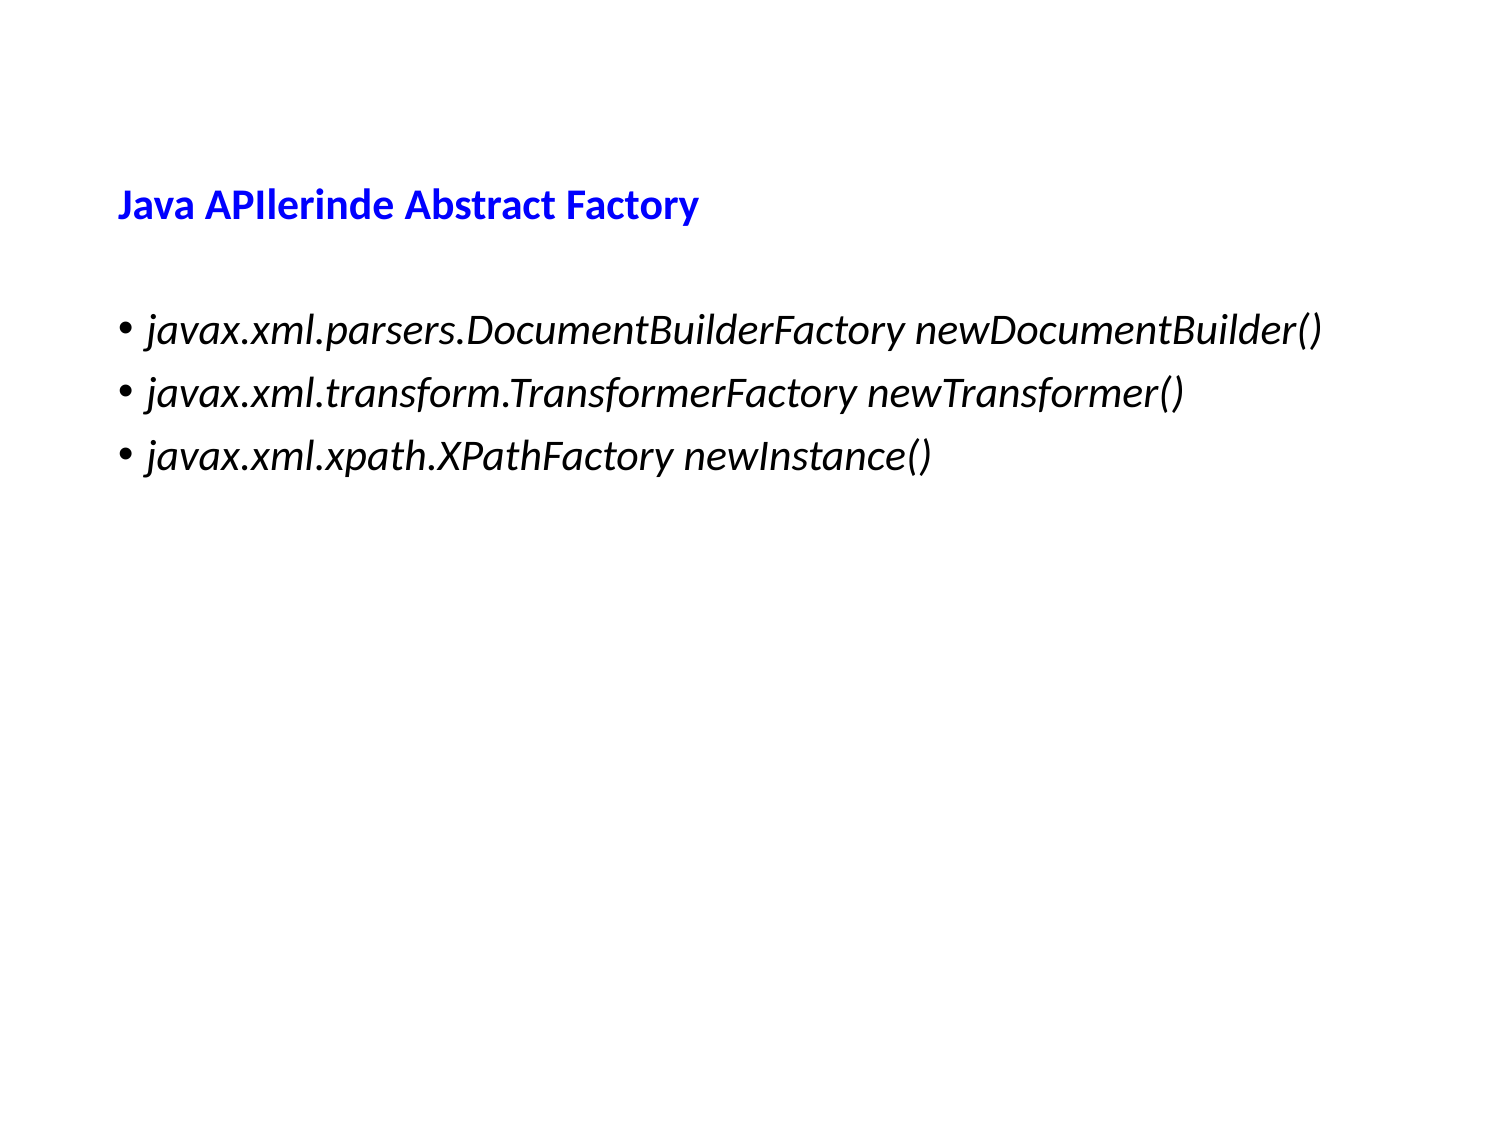

# Java APIlerinde Abstract Factory
javax.xml.parsers.DocumentBuilderFactory newDocumentBuilder()
javax.xml.transform.TransformerFactory newTransformer()
javax.xml.xpath.XPathFactory newInstance()